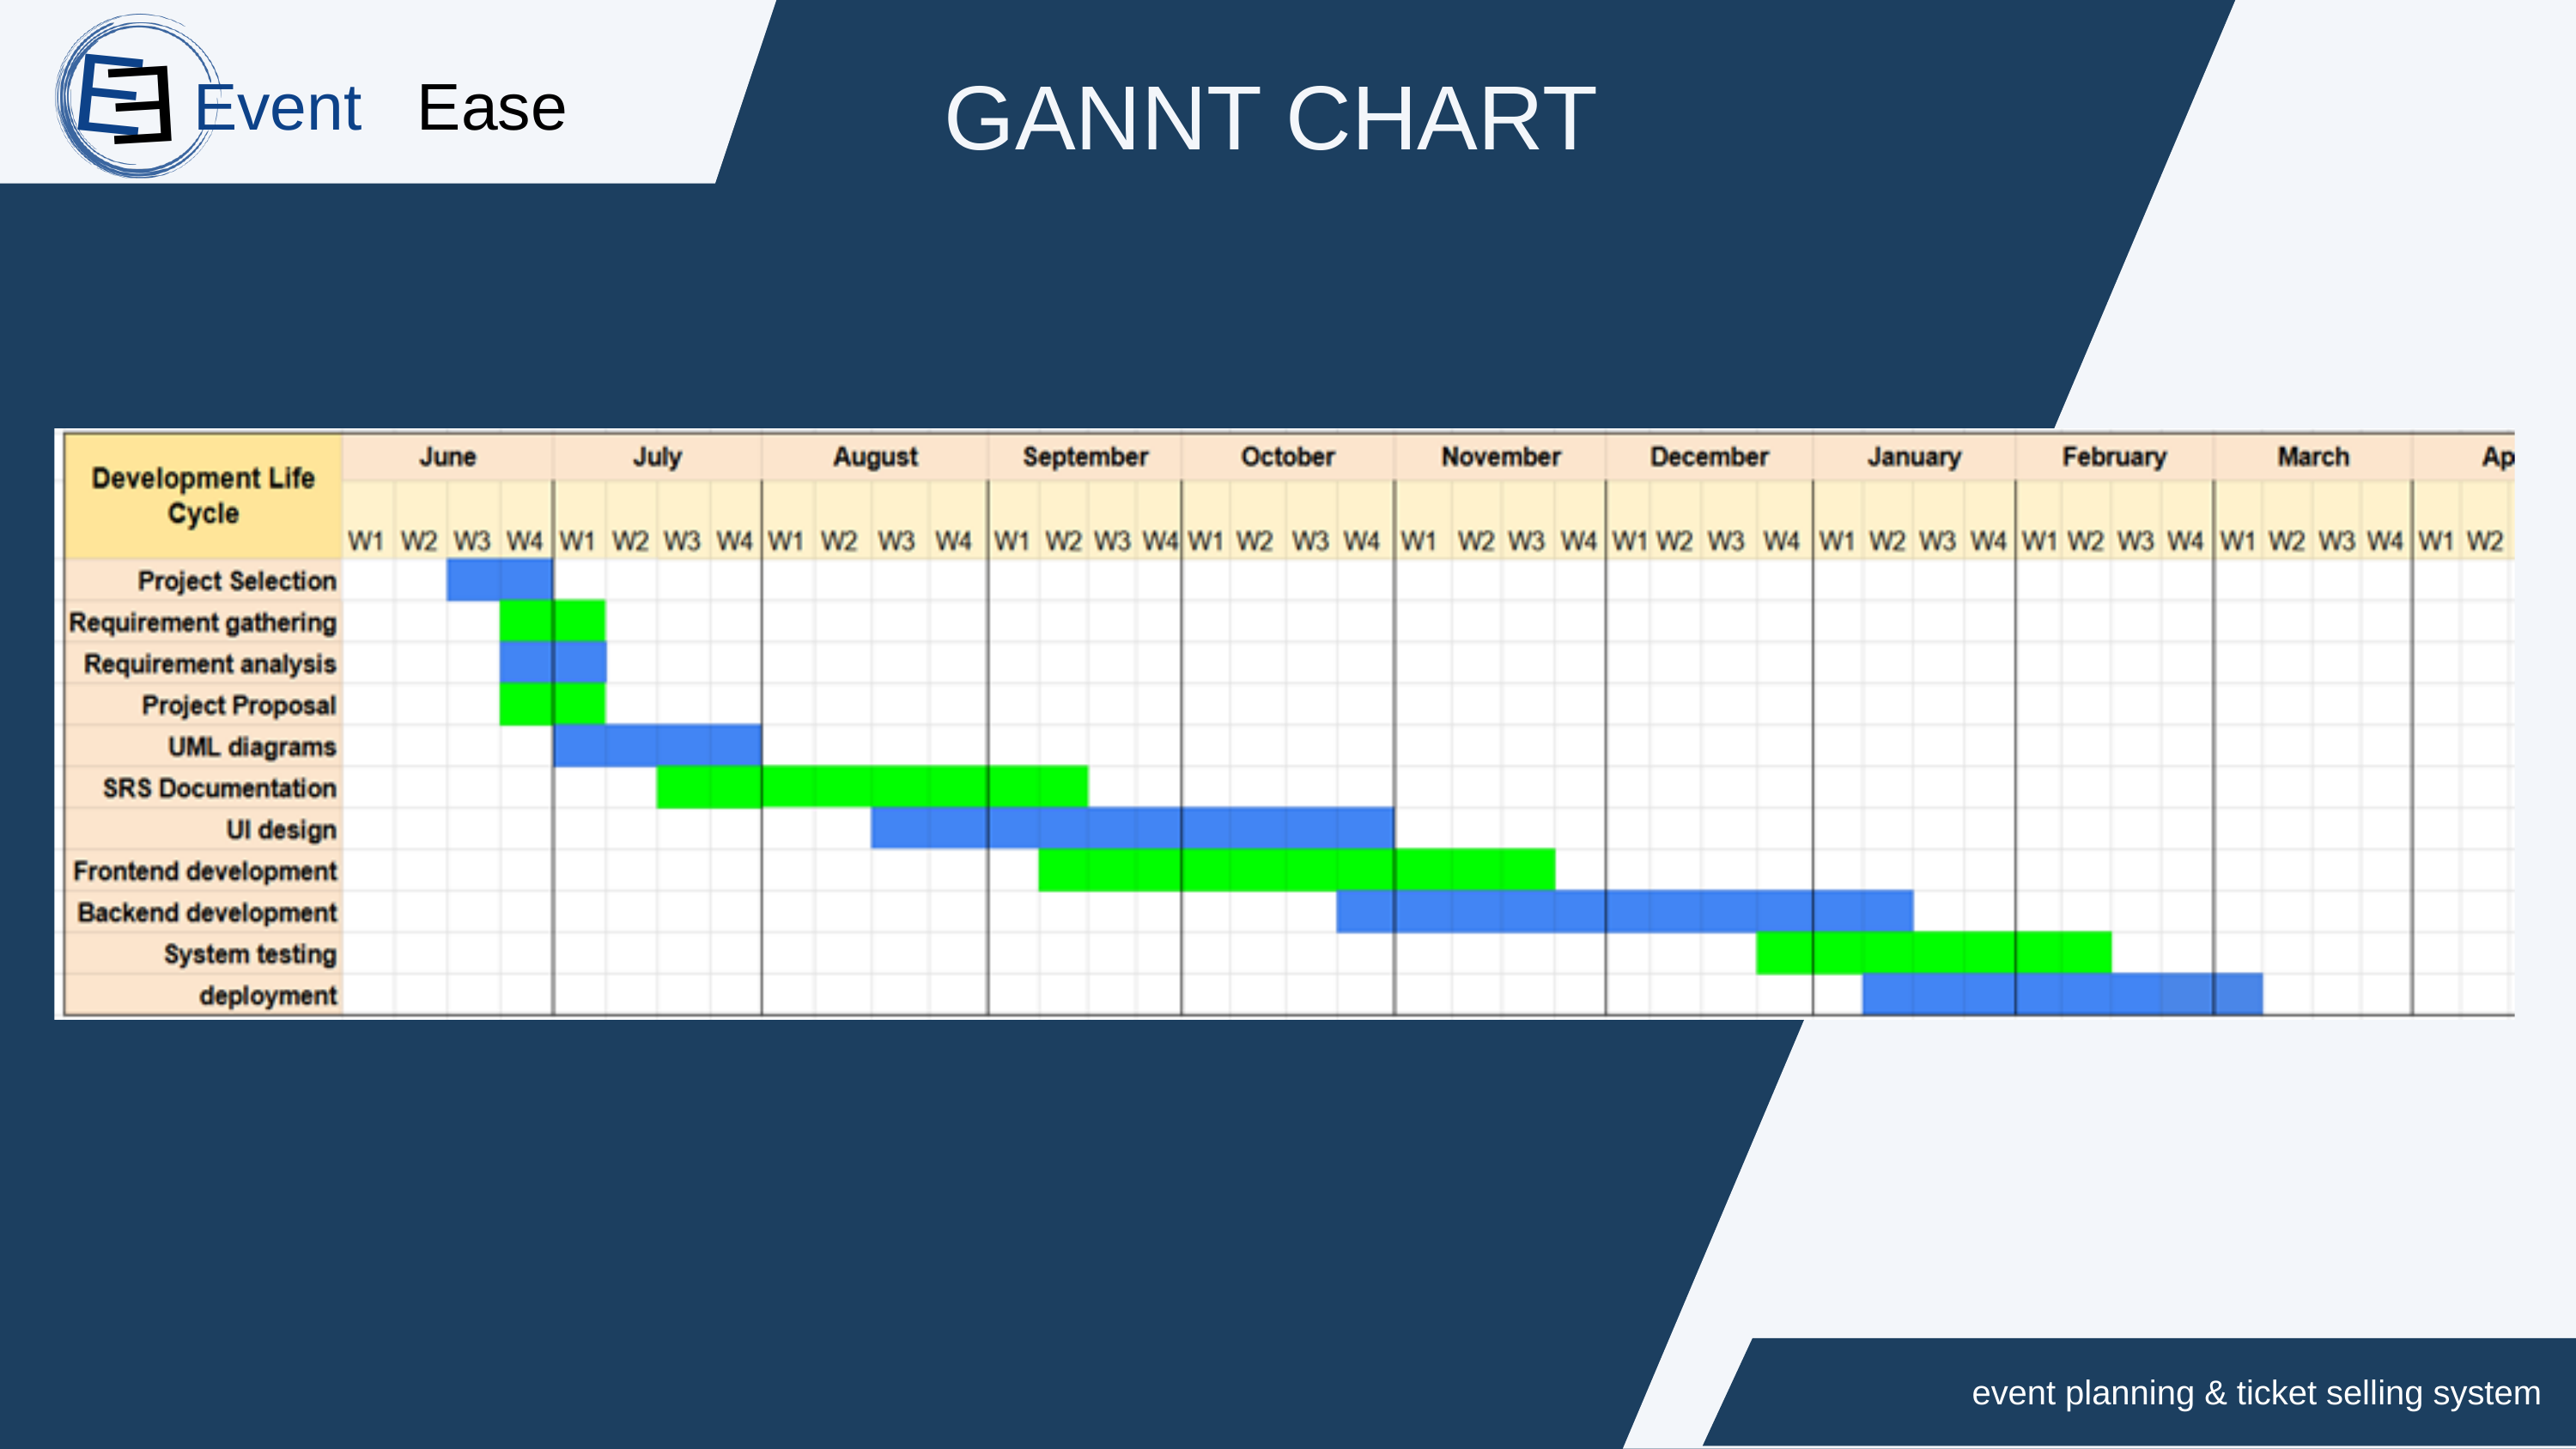

E

GANNT CHART
Event
Ease
E

www.reallygreatsite.com
event planning & ticket selling system